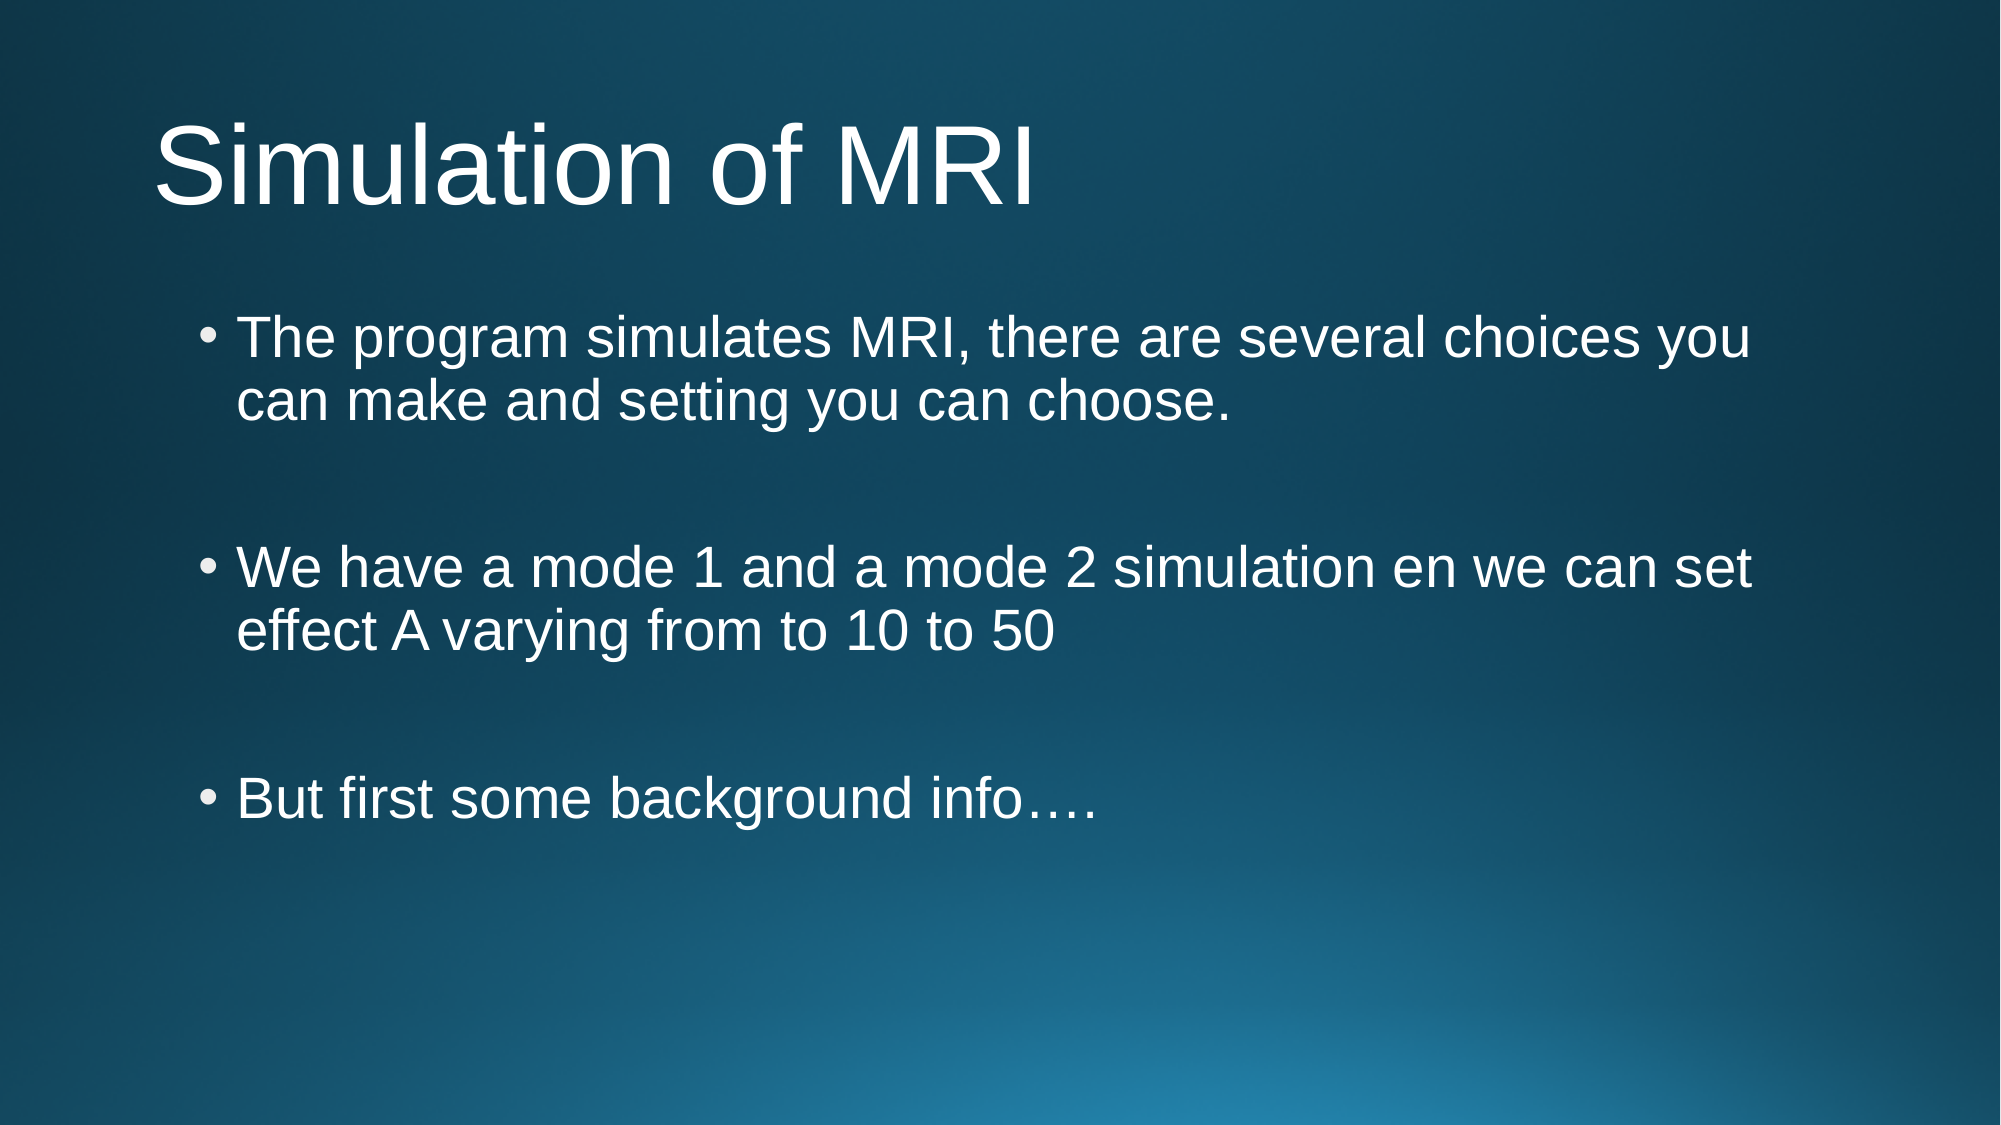

# Simulation of MRI
The program simulates MRI, there are several choices you can make and setting you can choose.

We have a mode 1 and a mode 2 simulation en we can set effect A varying from to 10 to 50

But first some background info….